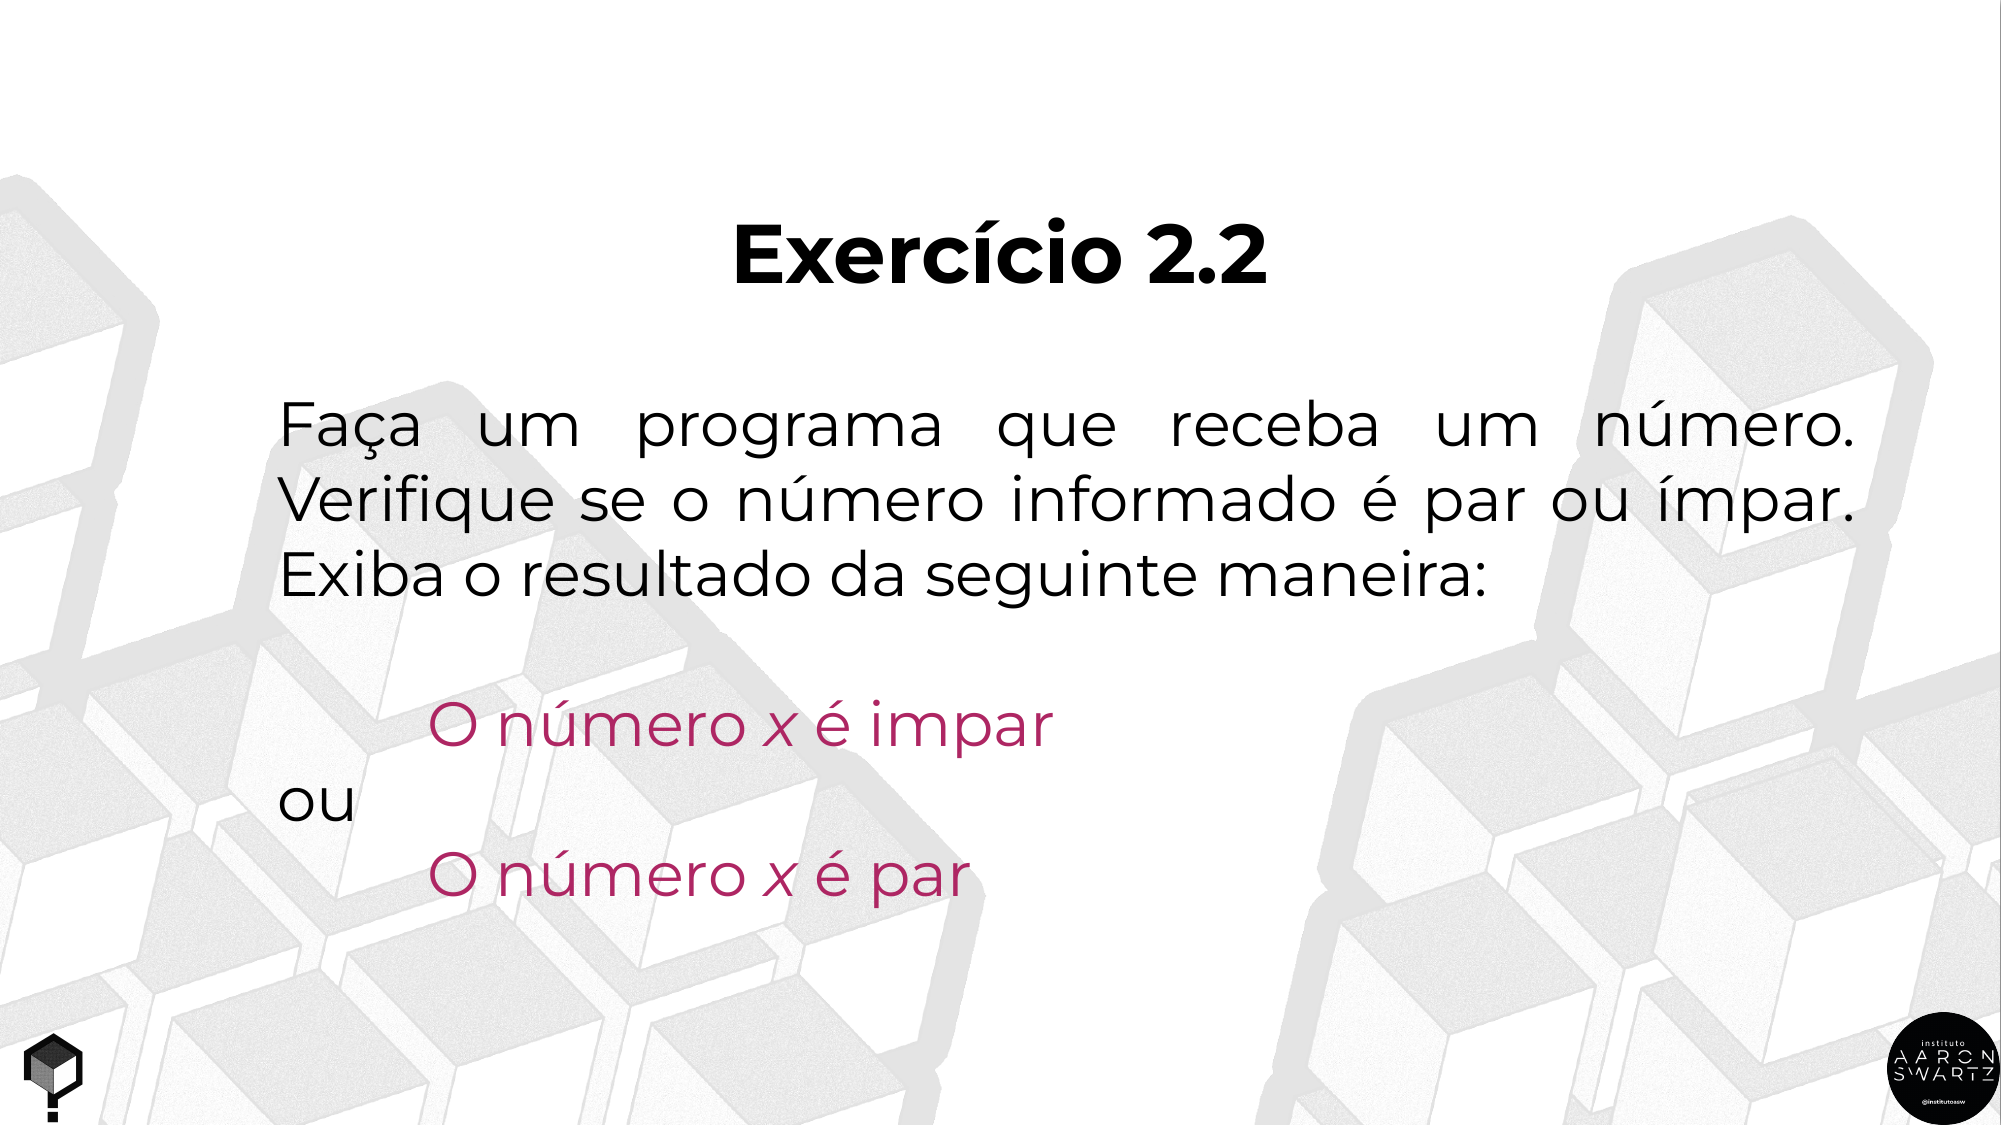

Exercício 2.2
Faça um programa que receba um número. Verifique se o número informado é par ou ímpar. Exiba o resultado da seguinte maneira:

	O número x é impar
ou
	O número x é par